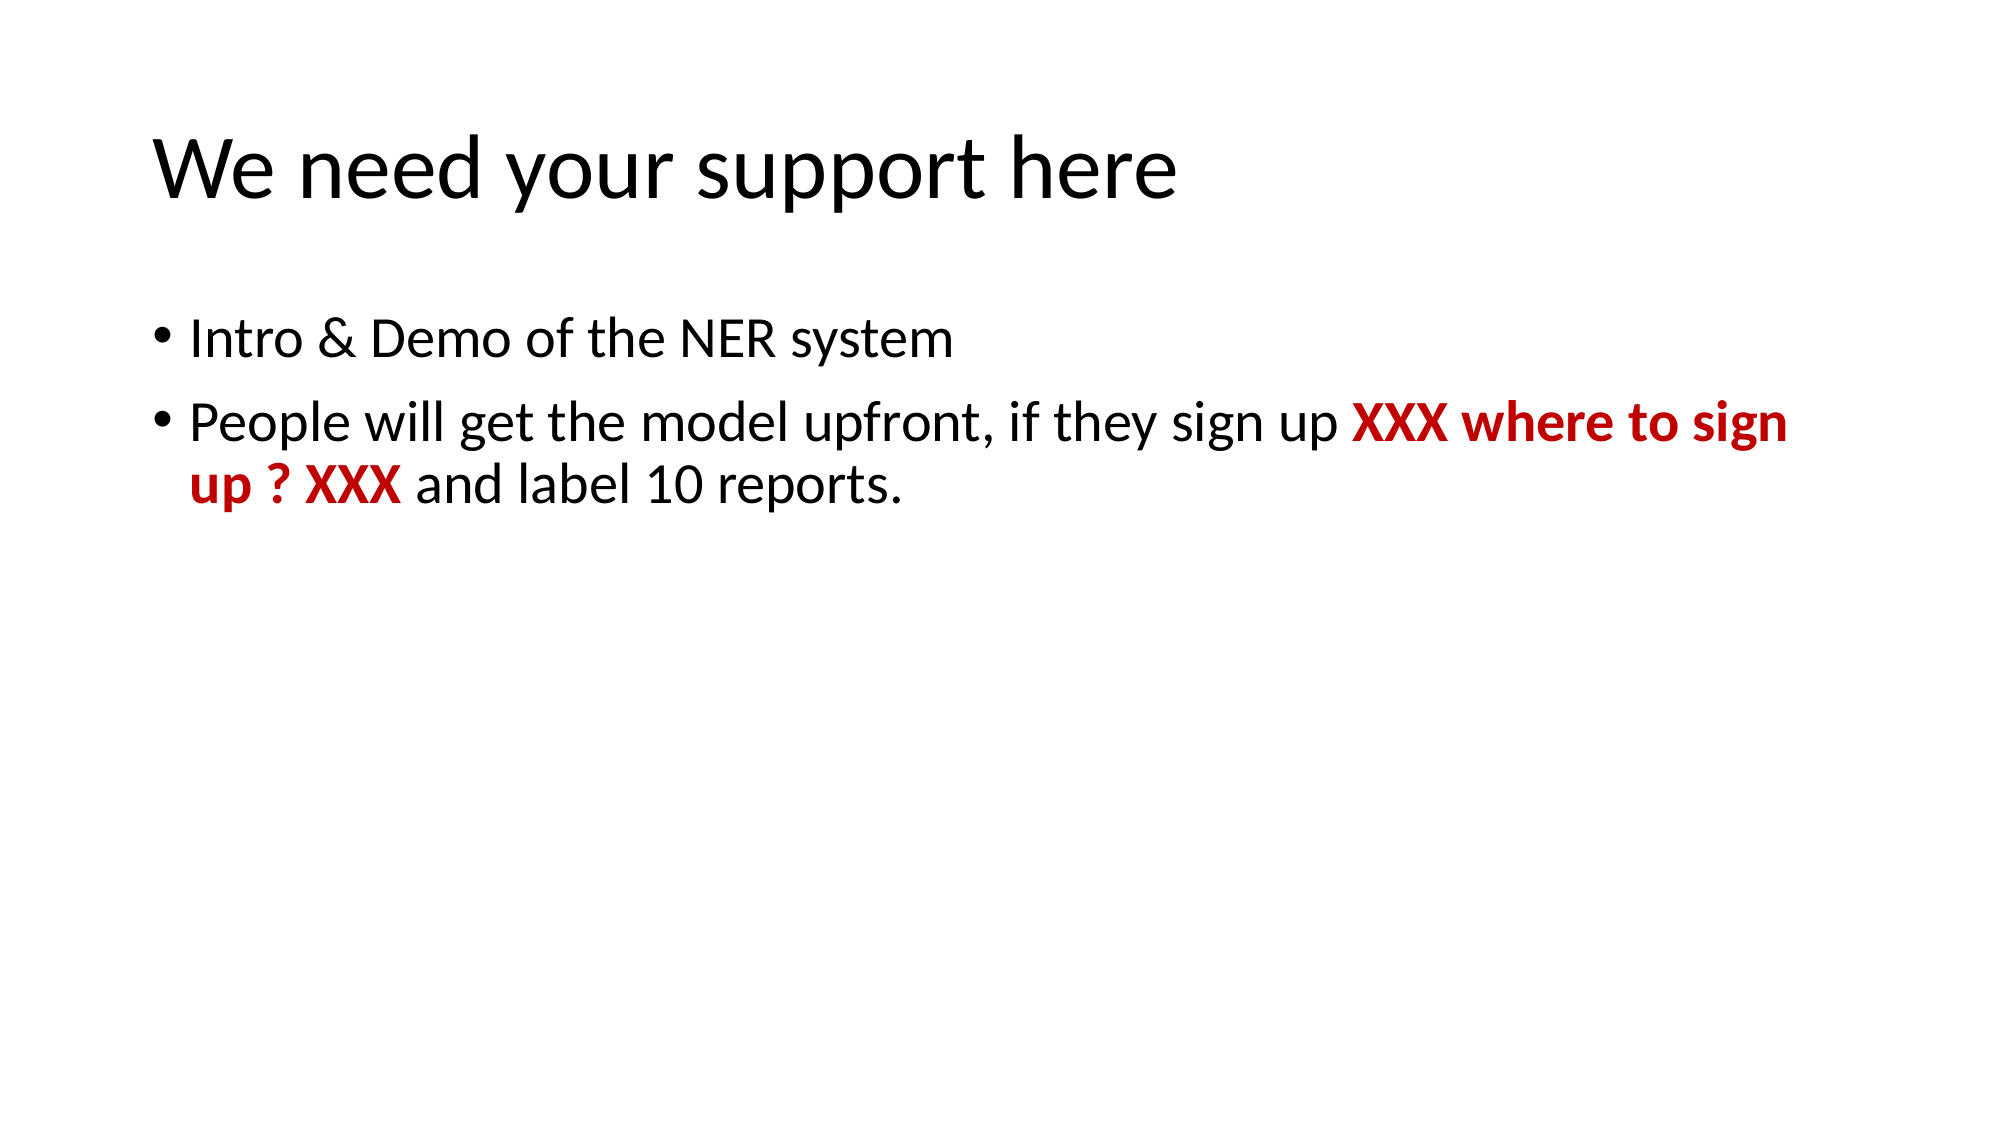

# We need your support here
Intro & Demo of the NER system
People will get the model upfront, if they sign up XXX where to sign up ? XXX and label 10 reports.